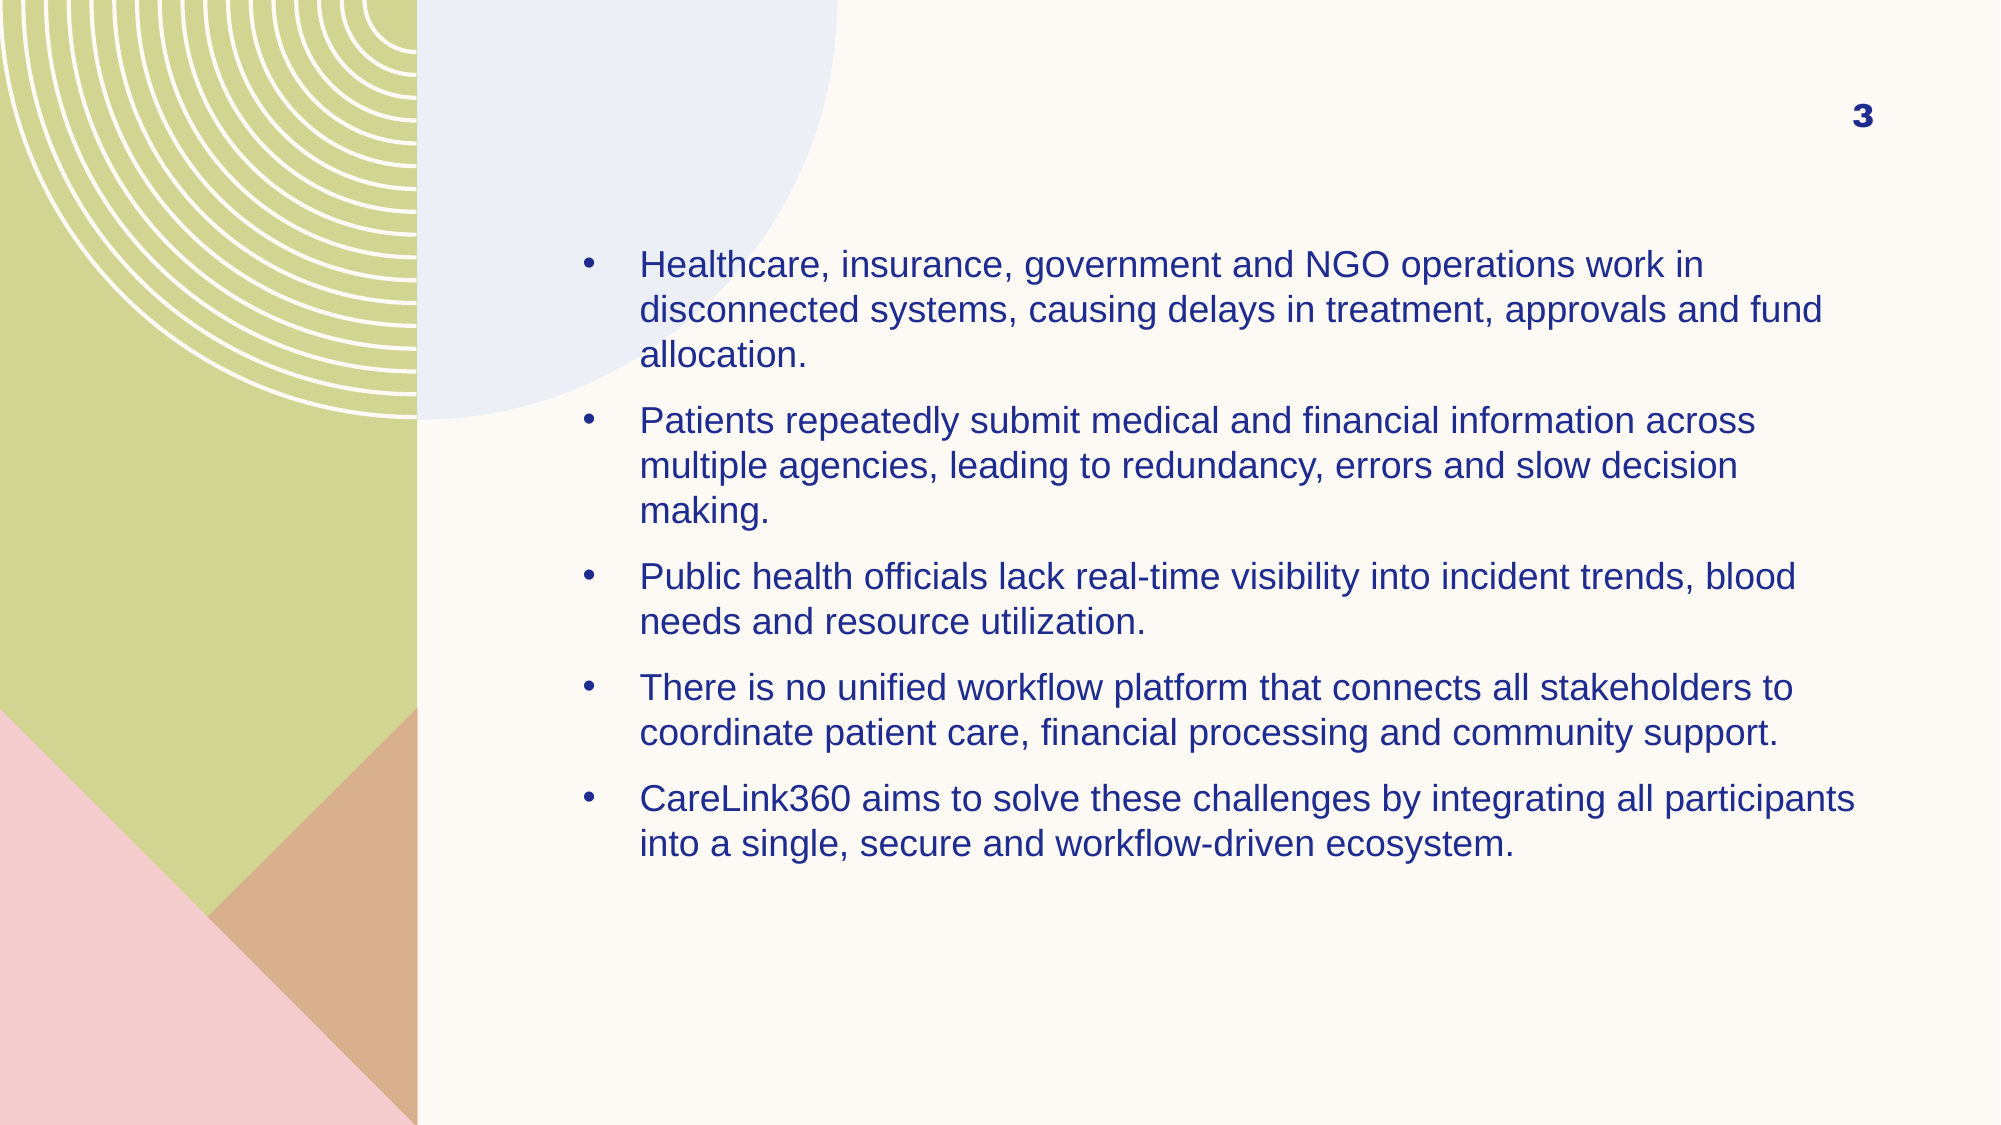

3
Healthcare, insurance, government and NGO operations work in disconnected systems, causing delays in treatment, approvals and fund allocation.
Patients repeatedly submit medical and financial information across multiple agencies, leading to redundancy, errors and slow decision making.
Public health officials lack real-time visibility into incident trends, blood needs and resource utilization.
There is no unified workflow platform that connects all stakeholders to coordinate patient care, financial processing and community support.
CareLink360 aims to solve these challenges by integrating all participants into a single, secure and workflow-driven ecosystem.